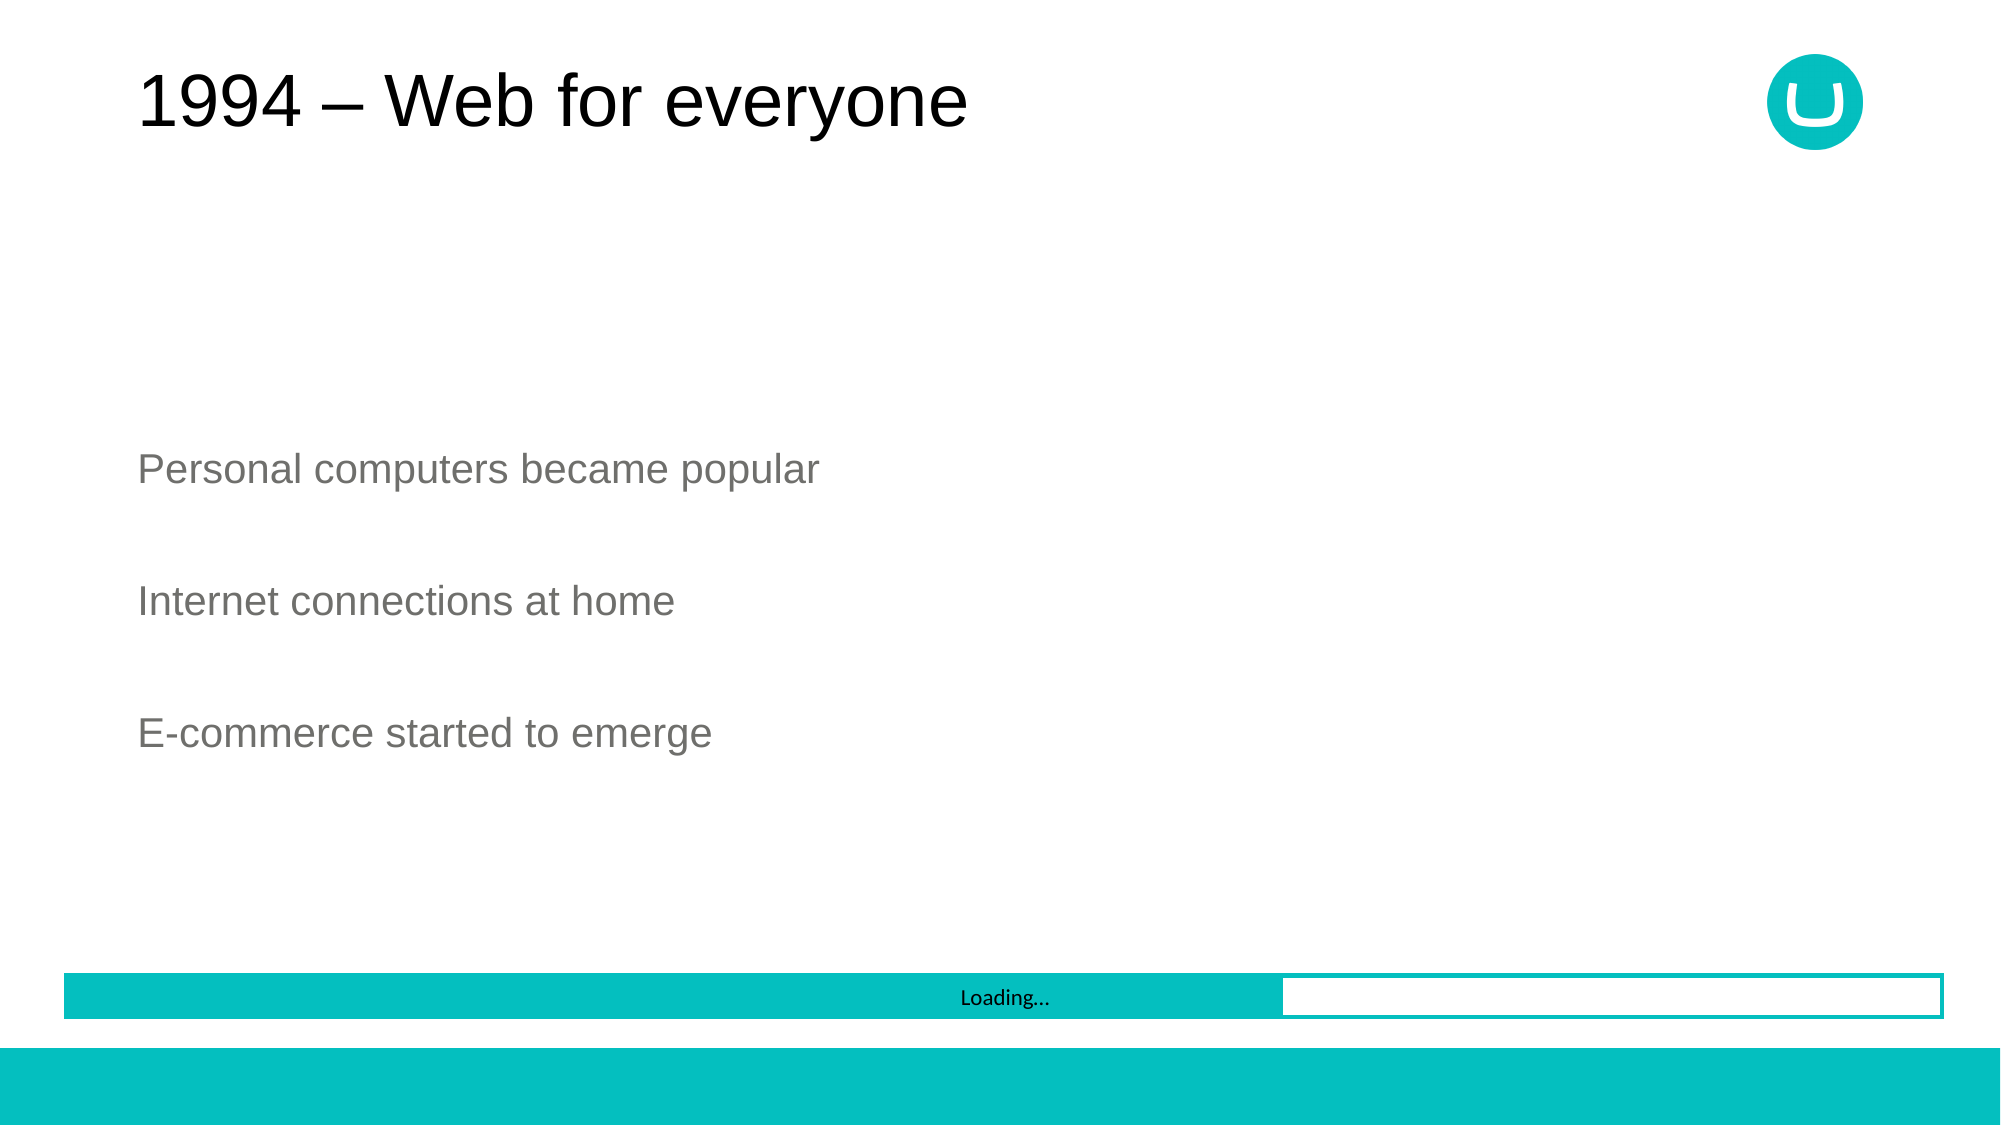

# 1994 – Web for everyone
Personal computers became popular

Internet connections at home

E-commerce started to emerge

Loading…